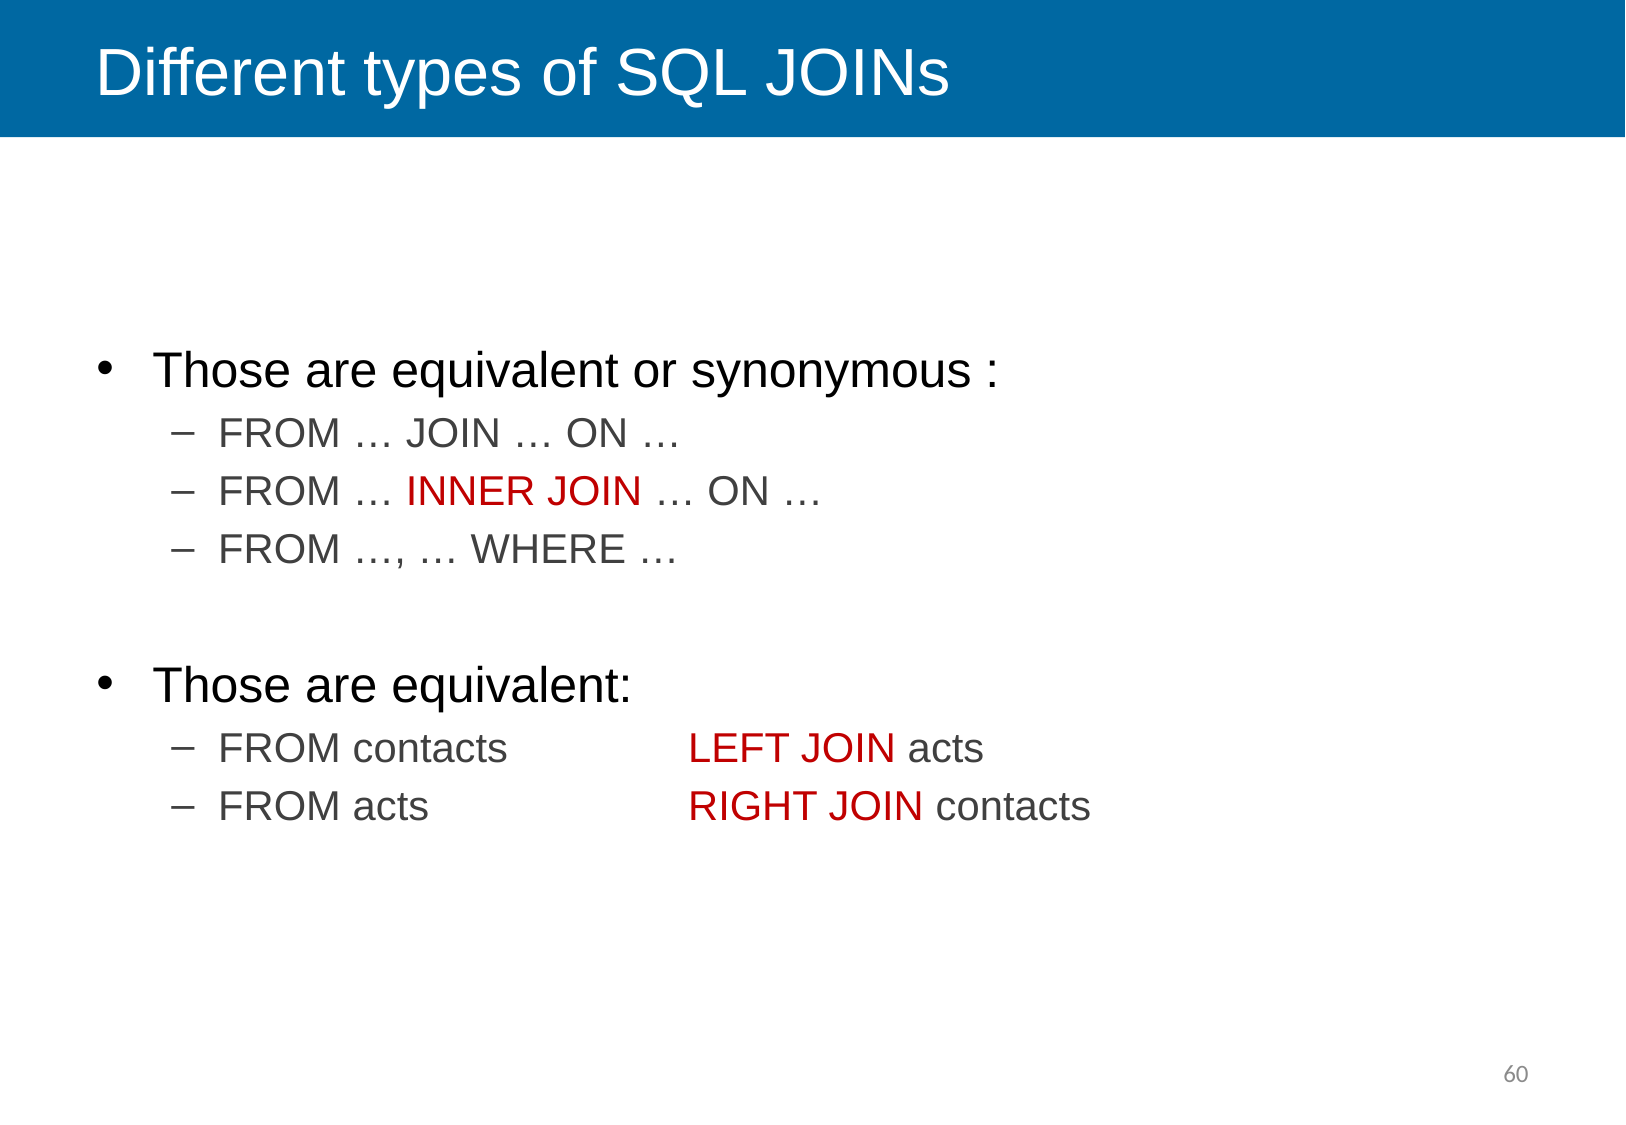

# Different types of SQL JOINs
Those are equivalent or synonymous :
FROM … JOIN … ON …
FROM … INNER JOIN … ON …
FROM …, … WHERE …

Those are equivalent:
FROM contacts	LEFT JOIN acts
FROM acts	RIGHT JOIN contacts
60